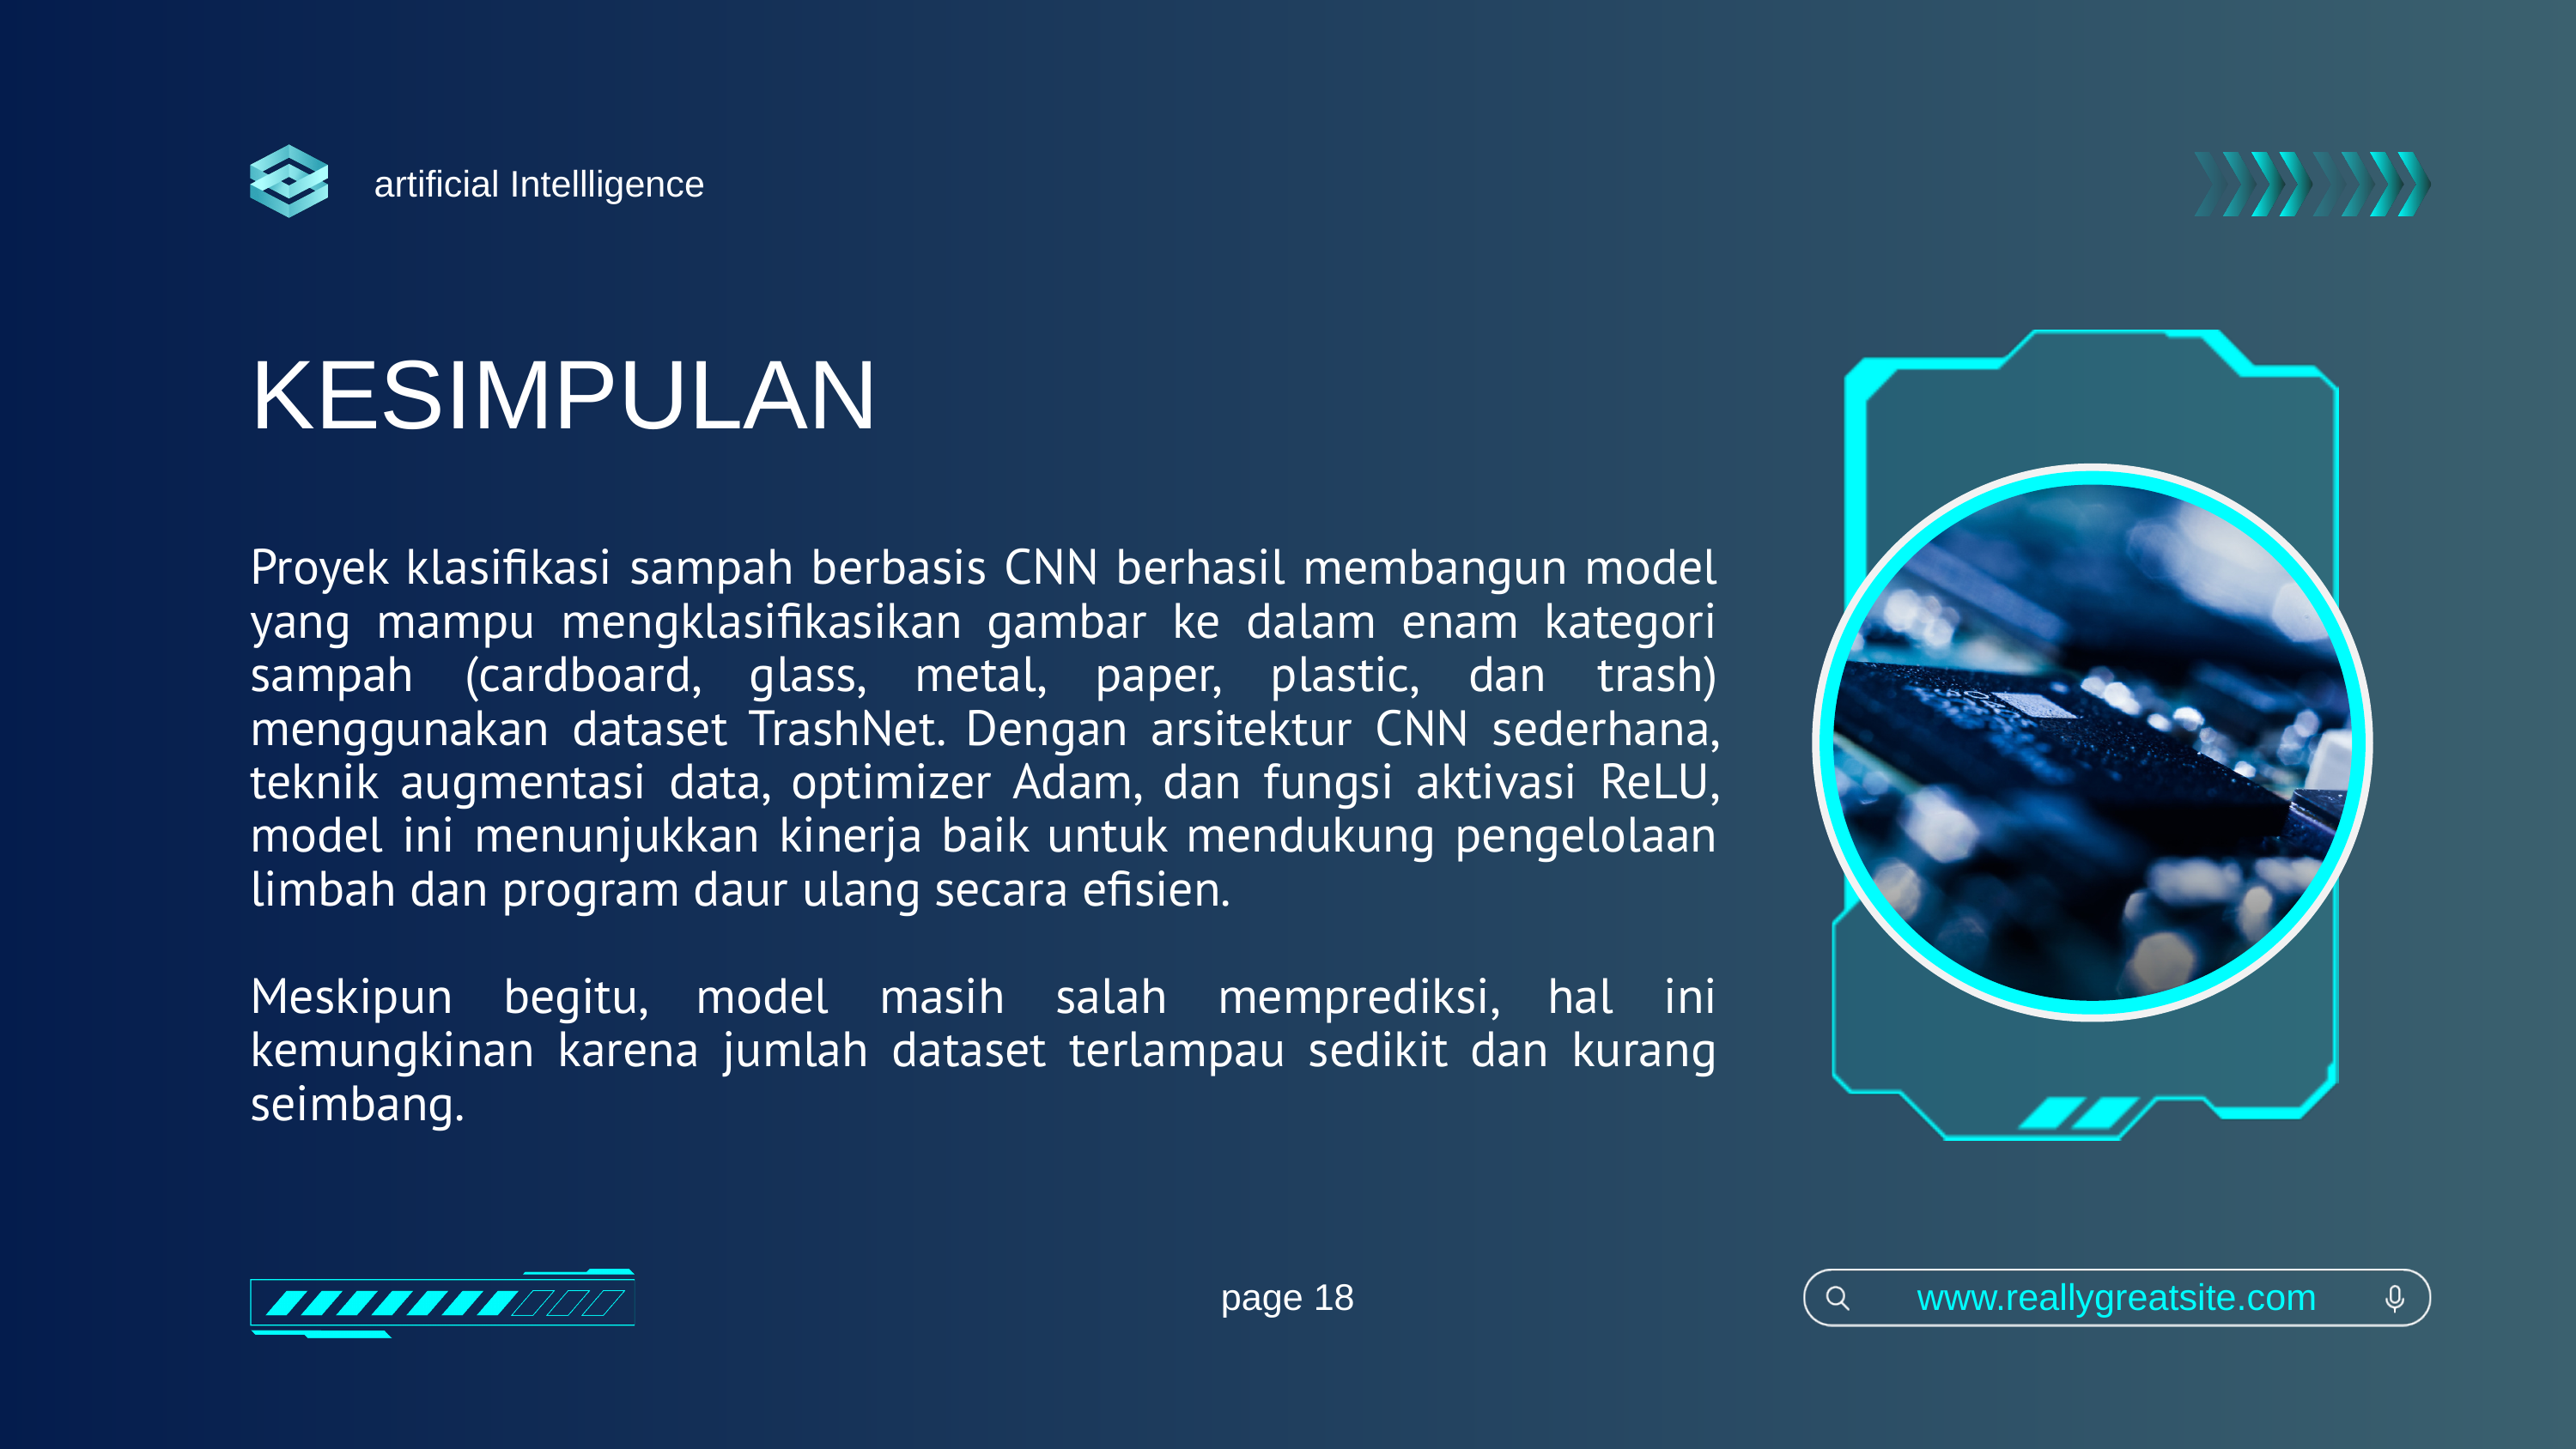

artificial Intellligence
KESIMPULAN

Proyek klasifikasi sampah berbasis CNN berhasil membangun model yang mampu mengklasifikasikan gambar ke dalam enam kategori sampah (cardboard, glass, metal, paper, plastic, dan trash) menggunakan dataset TrashNet. Dengan arsitektur CNN sederhana, teknik augmentasi data, optimizer Adam, dan fungsi aktivasi ReLU, model ini menunjukkan kinerja baik untuk mendukung pengelolaan limbah dan program daur ulang secara efisien.

Meskipun begitu, model masih salah memprediksi, hal ini kemungkinan karena jumlah dataset terlampau sedikit dan kurang seimbang.

page 18
www.reallygreatsite.com